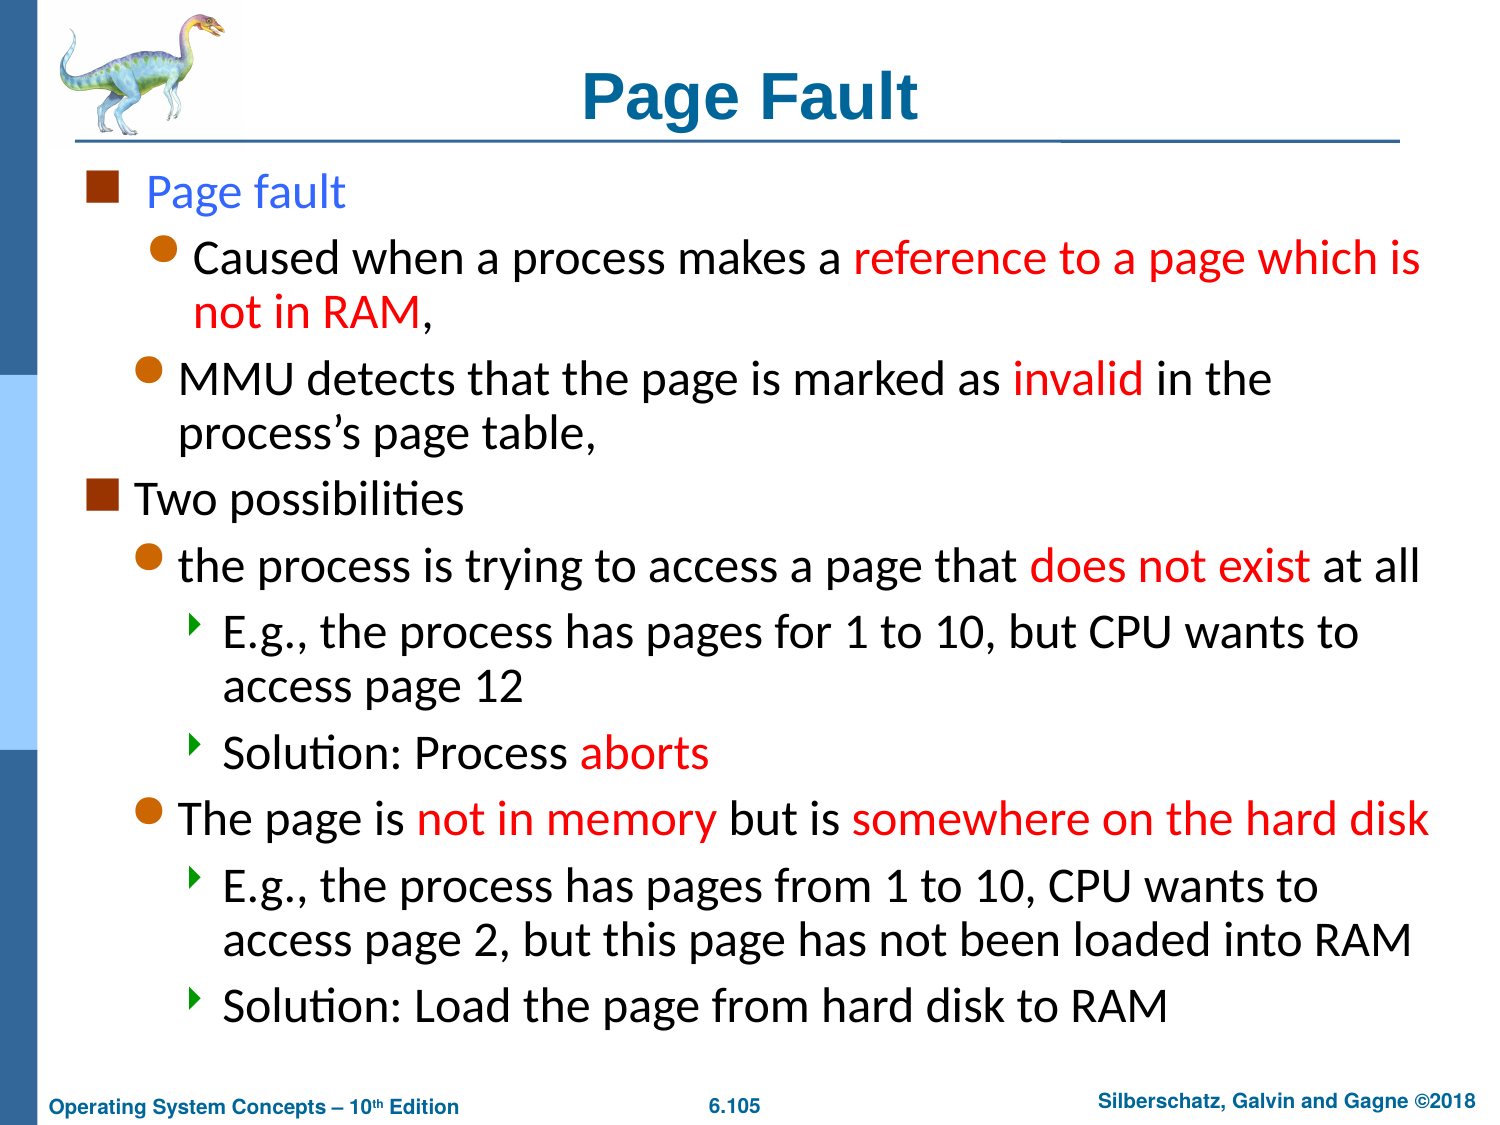

# Page Fault
Page fault
Caused when a process makes a reference to a page which is not in RAM,
MMU detects that the page is marked as invalid in the process’s page table,
Two possibilities
the process is trying to access a page that does not exist at all
E.g., the process has pages for 1 to 10, but CPU wants to access page 12
Solution: Process aborts
The page is not in memory but is somewhere on the hard disk
E.g., the process has pages from 1 to 10, CPU wants to access page 2, but this page has not been loaded into RAM
Solution: Load the page from hard disk to RAM